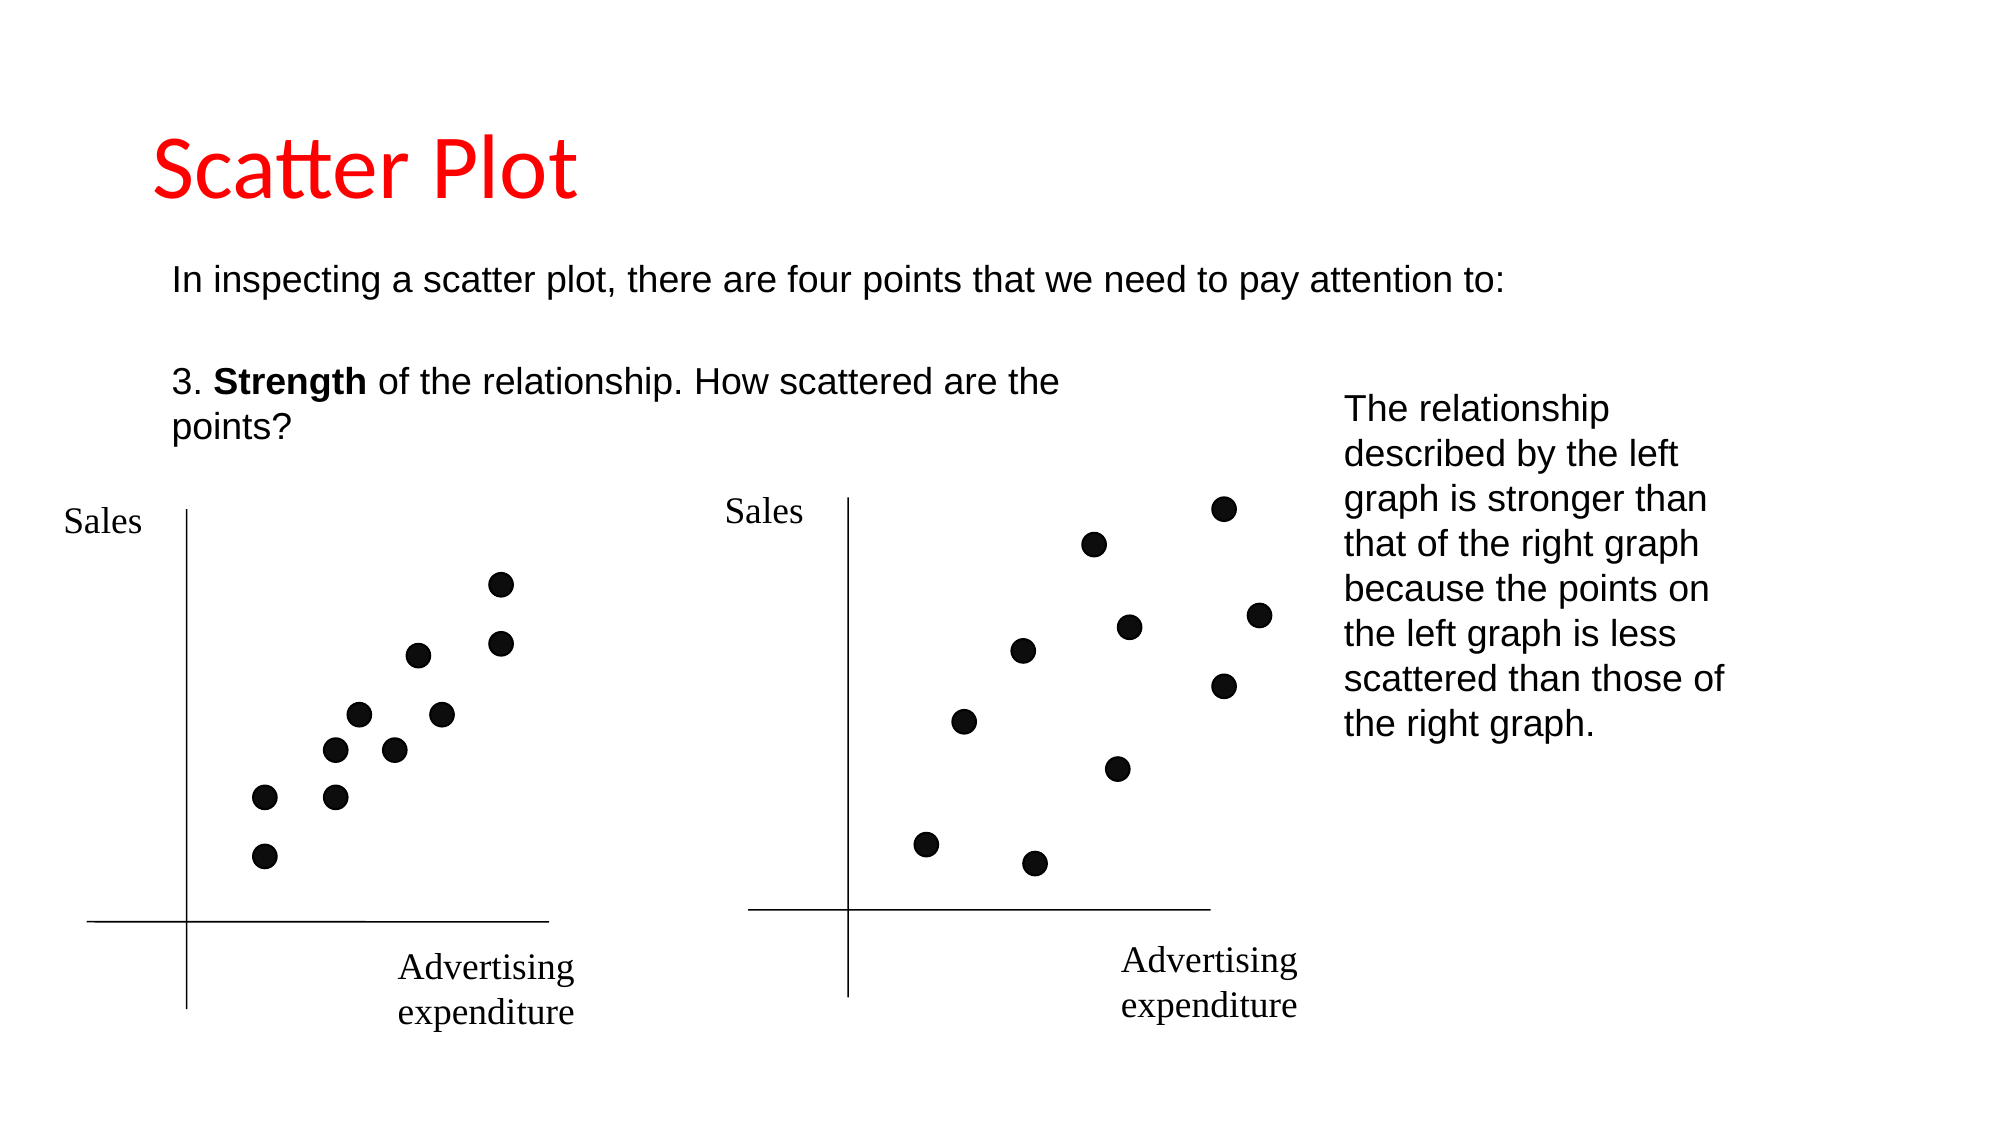

# Scatter Plot
In inspecting a scatter plot, there are four points that we need to pay attention to:
 Strength of the relationship. How scattered are the points?
The relationship described by the left graph is stronger than that of the right graph because the points on the left graph is less scattered than those of the right graph.
Sales
Sales

Advertising expenditure

Advertising expenditure